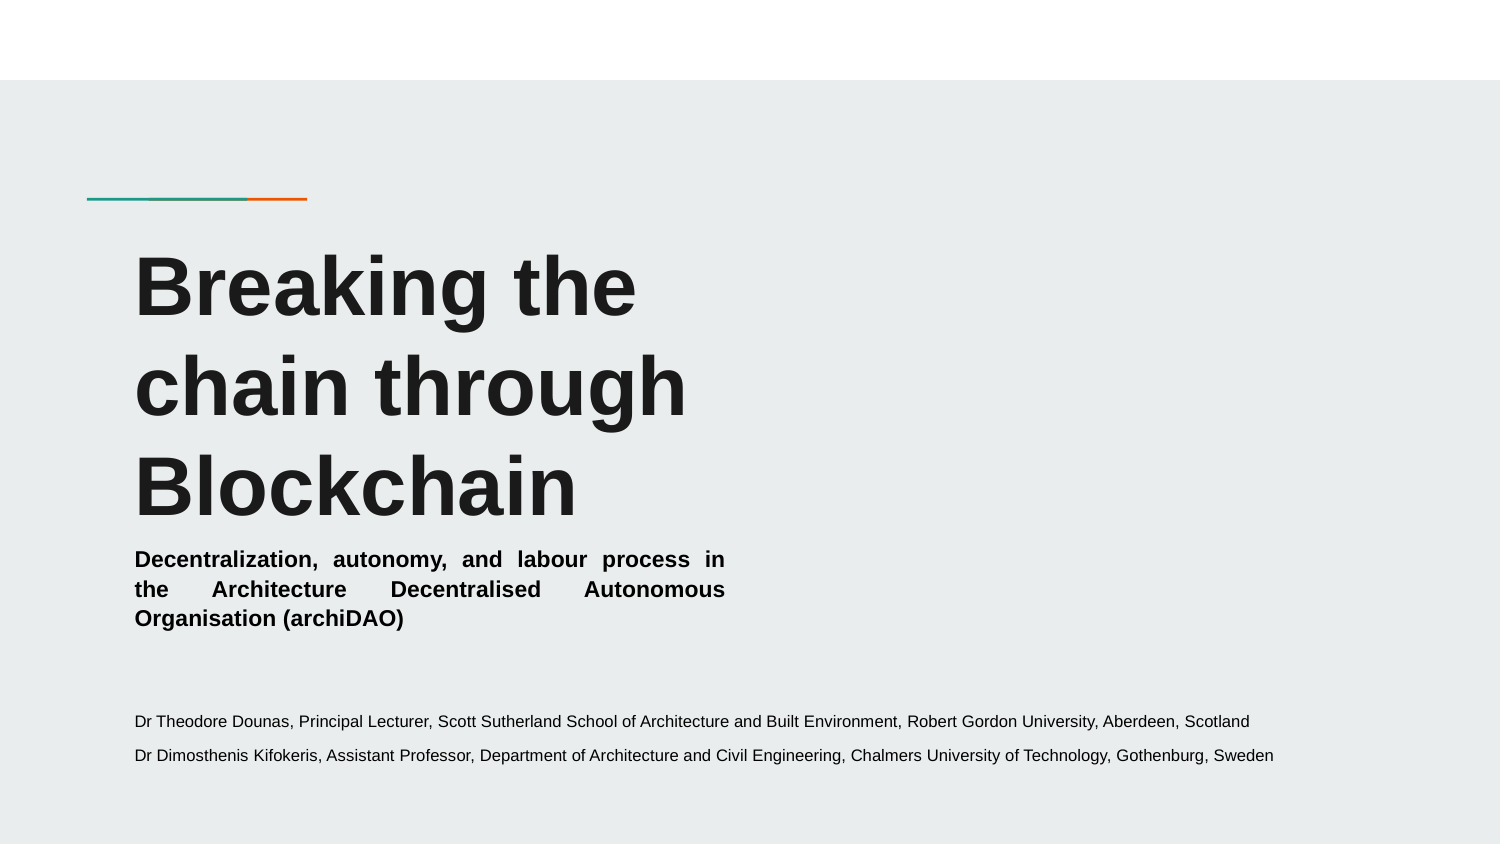

# Breaking the chain through Blockchain
Decentralization, autonomy, and labour process in the Architecture Decentralised Autonomous Organisation (archiDAO)
Dr Theodore Dounas, Principal Lecturer, Scott Sutherland School of Architecture and Built Environment, Robert Gordon University, Aberdeen, Scotland
Dr Dimosthenis Kifokeris, Assistant Professor, Department of Architecture and Civil Engineering, Chalmers University of Technology, Gothenburg, Sweden